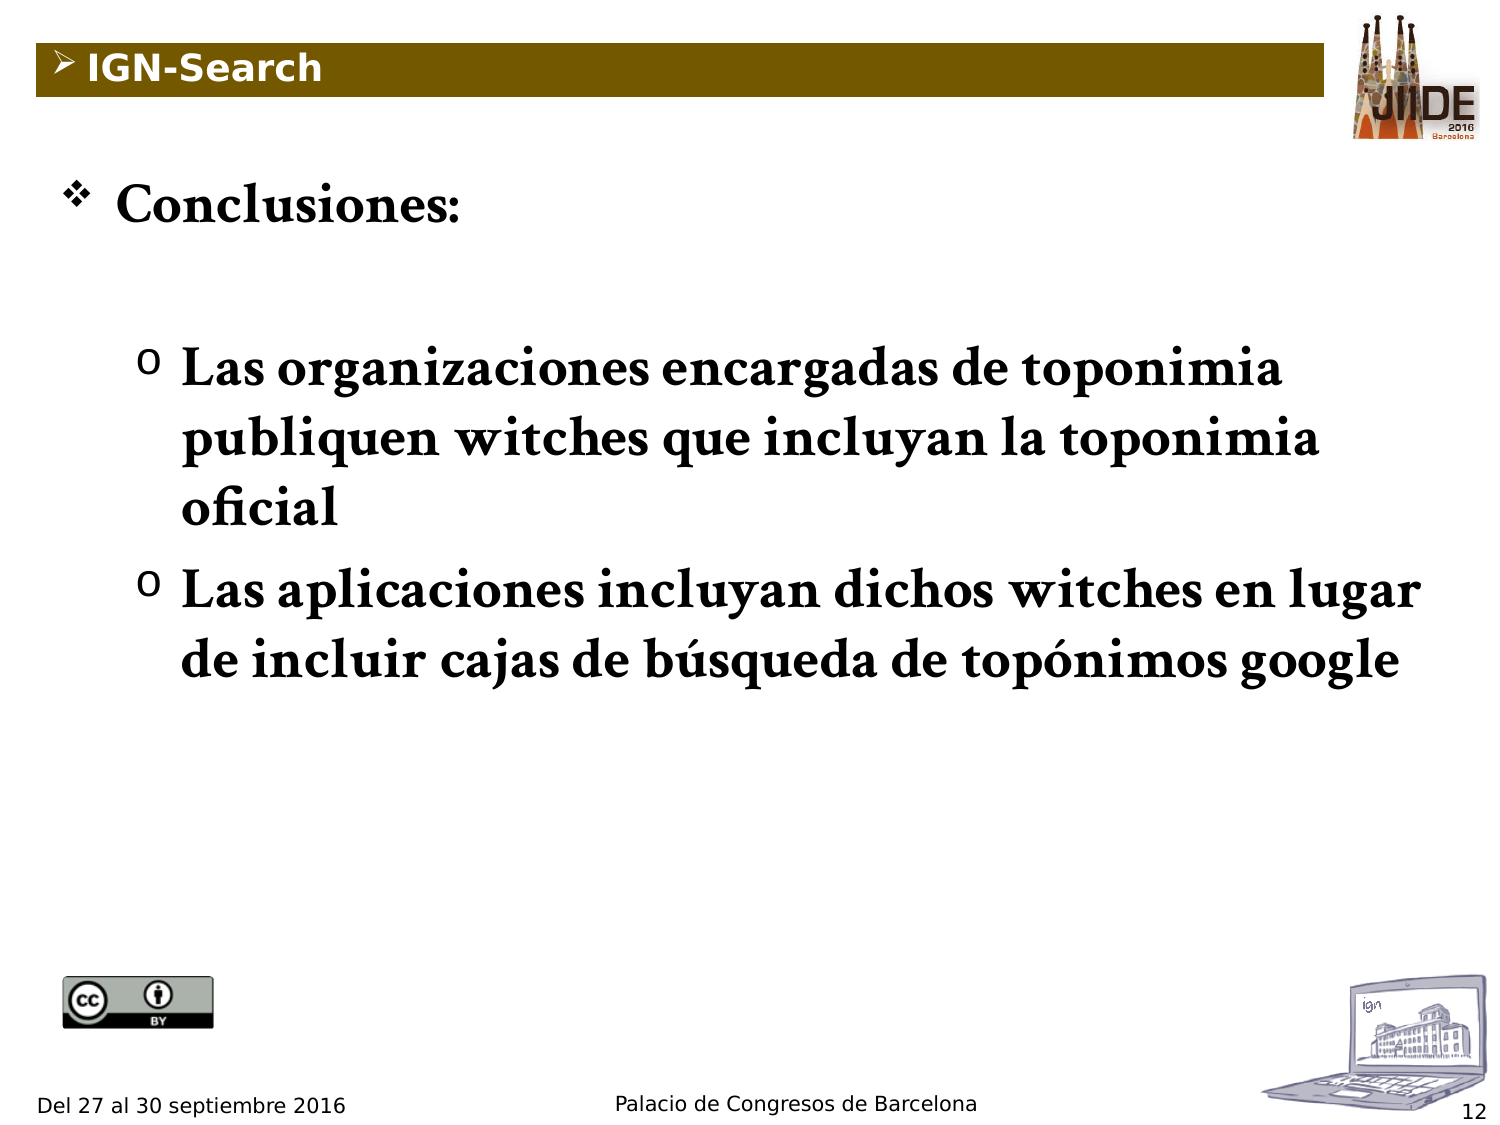

# IGN-Search
Conclusiones:

Las organizaciones encargadas de toponimia publiquen witches que incluyan la toponimia oficial
Las aplicaciones incluyan dichos witches en lugar de incluir cajas de búsqueda de topónimos google